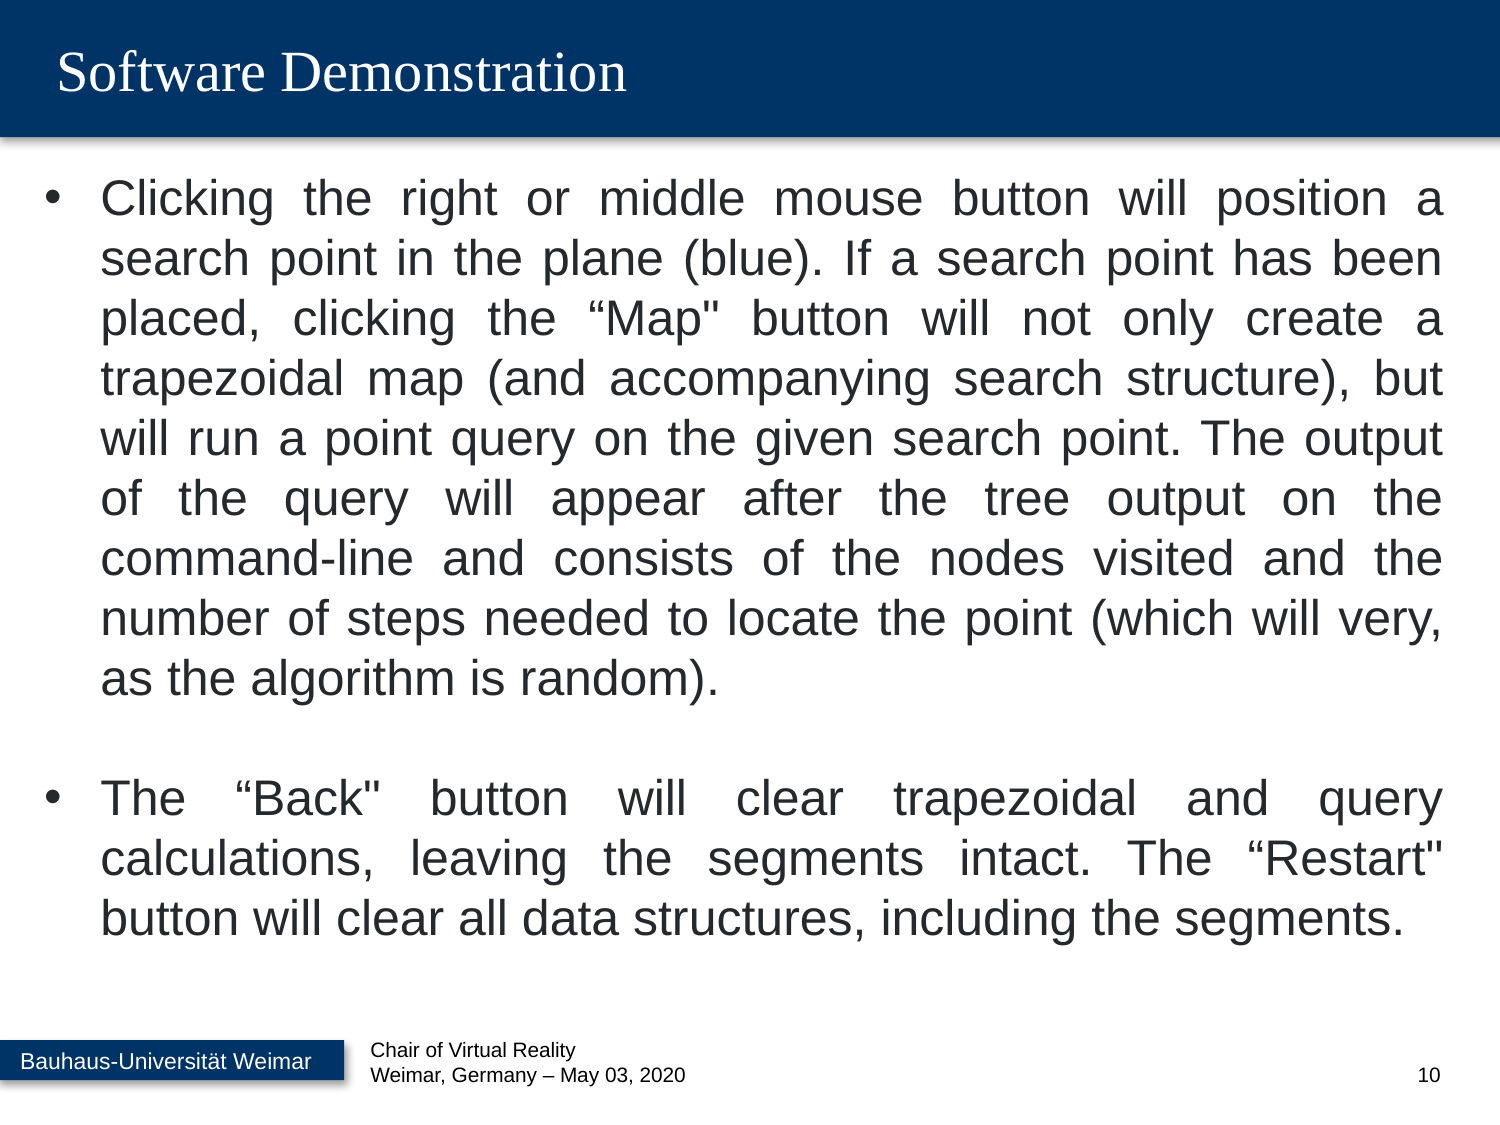

Software Demonstration
Clicking the right or middle mouse button will position a search point in the plane (blue). If a search point has been placed, clicking the “Map" button will not only create a trapezoidal map (and accompanying search structure), but will run a point query on the given search point. The output of the query will appear after the tree output on the command-line and consists of the nodes visited and the number of steps needed to locate the point (which will very, as the algorithm is random).

The “Back" button will clear trapezoidal and query calculations, leaving the segments intact. The “Restart" button will clear all data structures, including the segments.